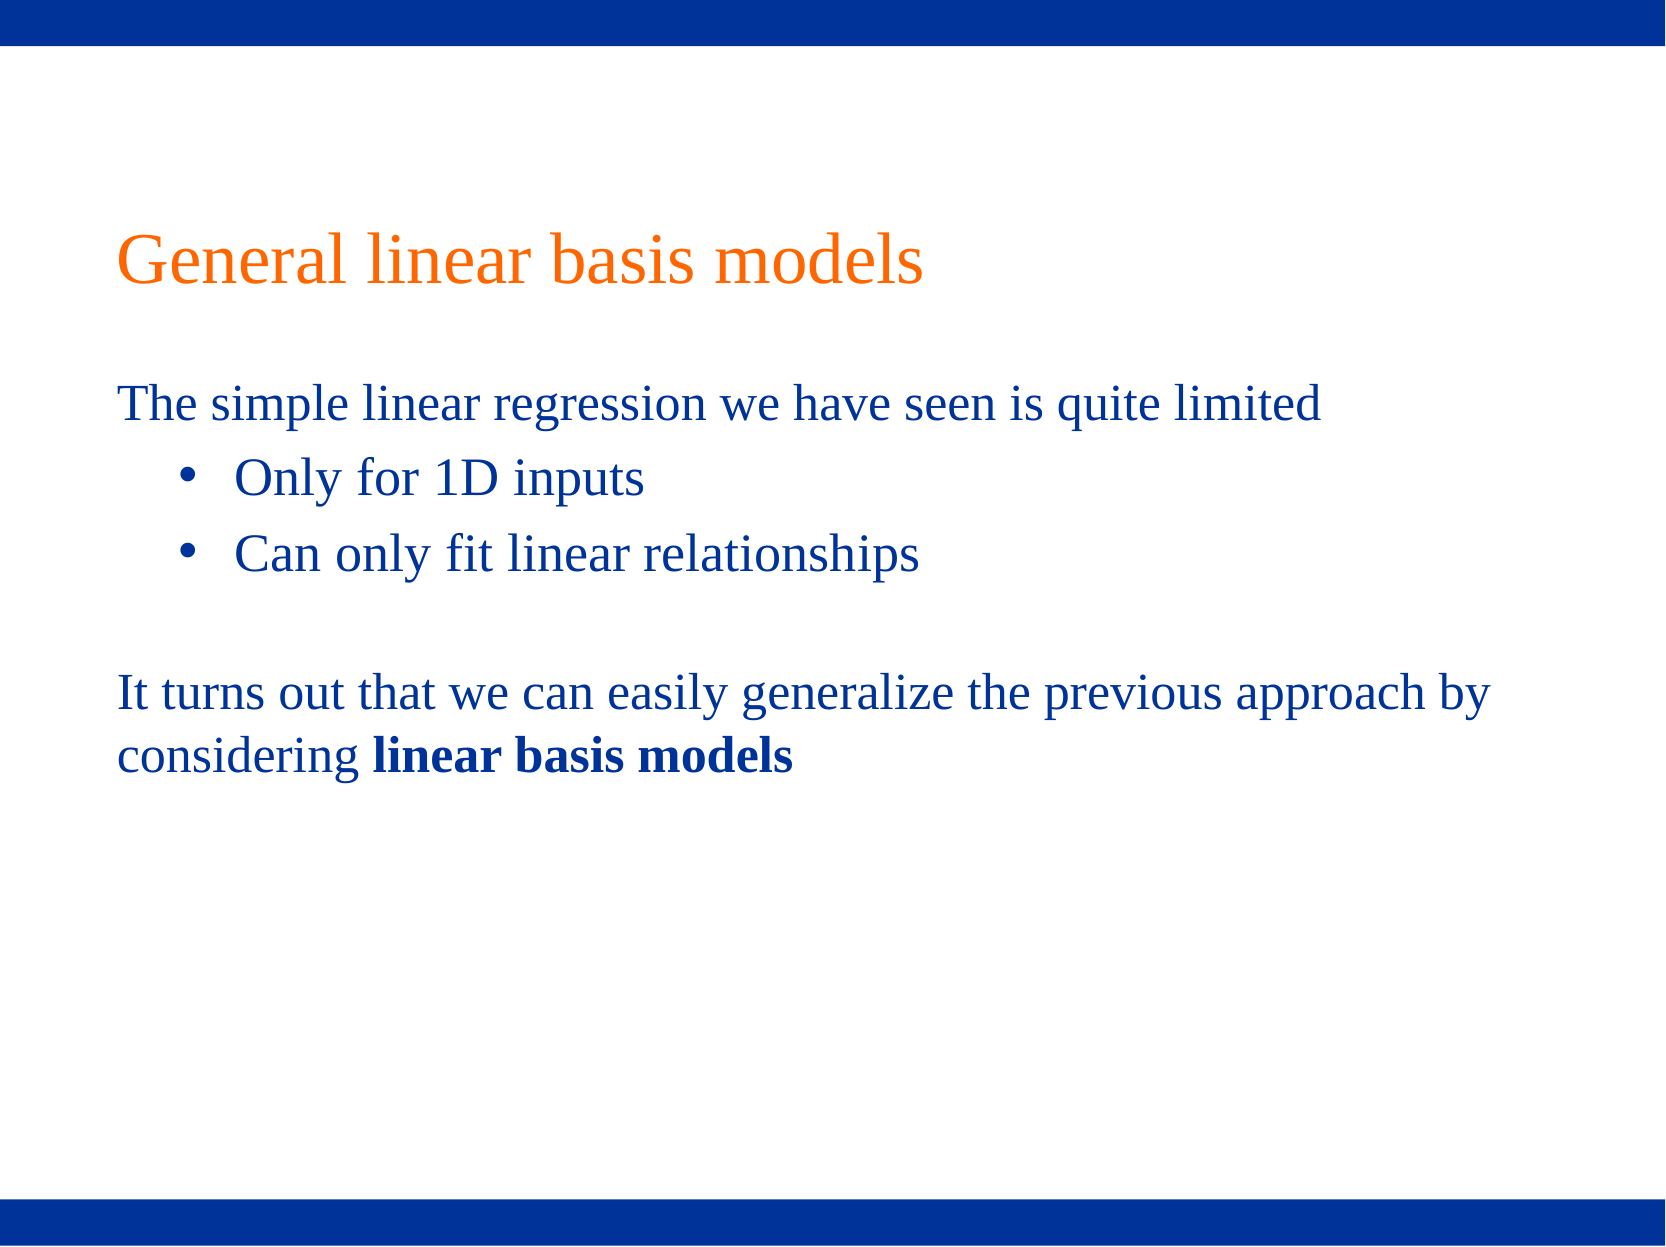

# General linear basis models
The simple linear regression we have seen is quite limited
Only for 1D inputs
Can only fit linear relationships
It turns out that we can easily generalize the previous approach by considering linear basis models